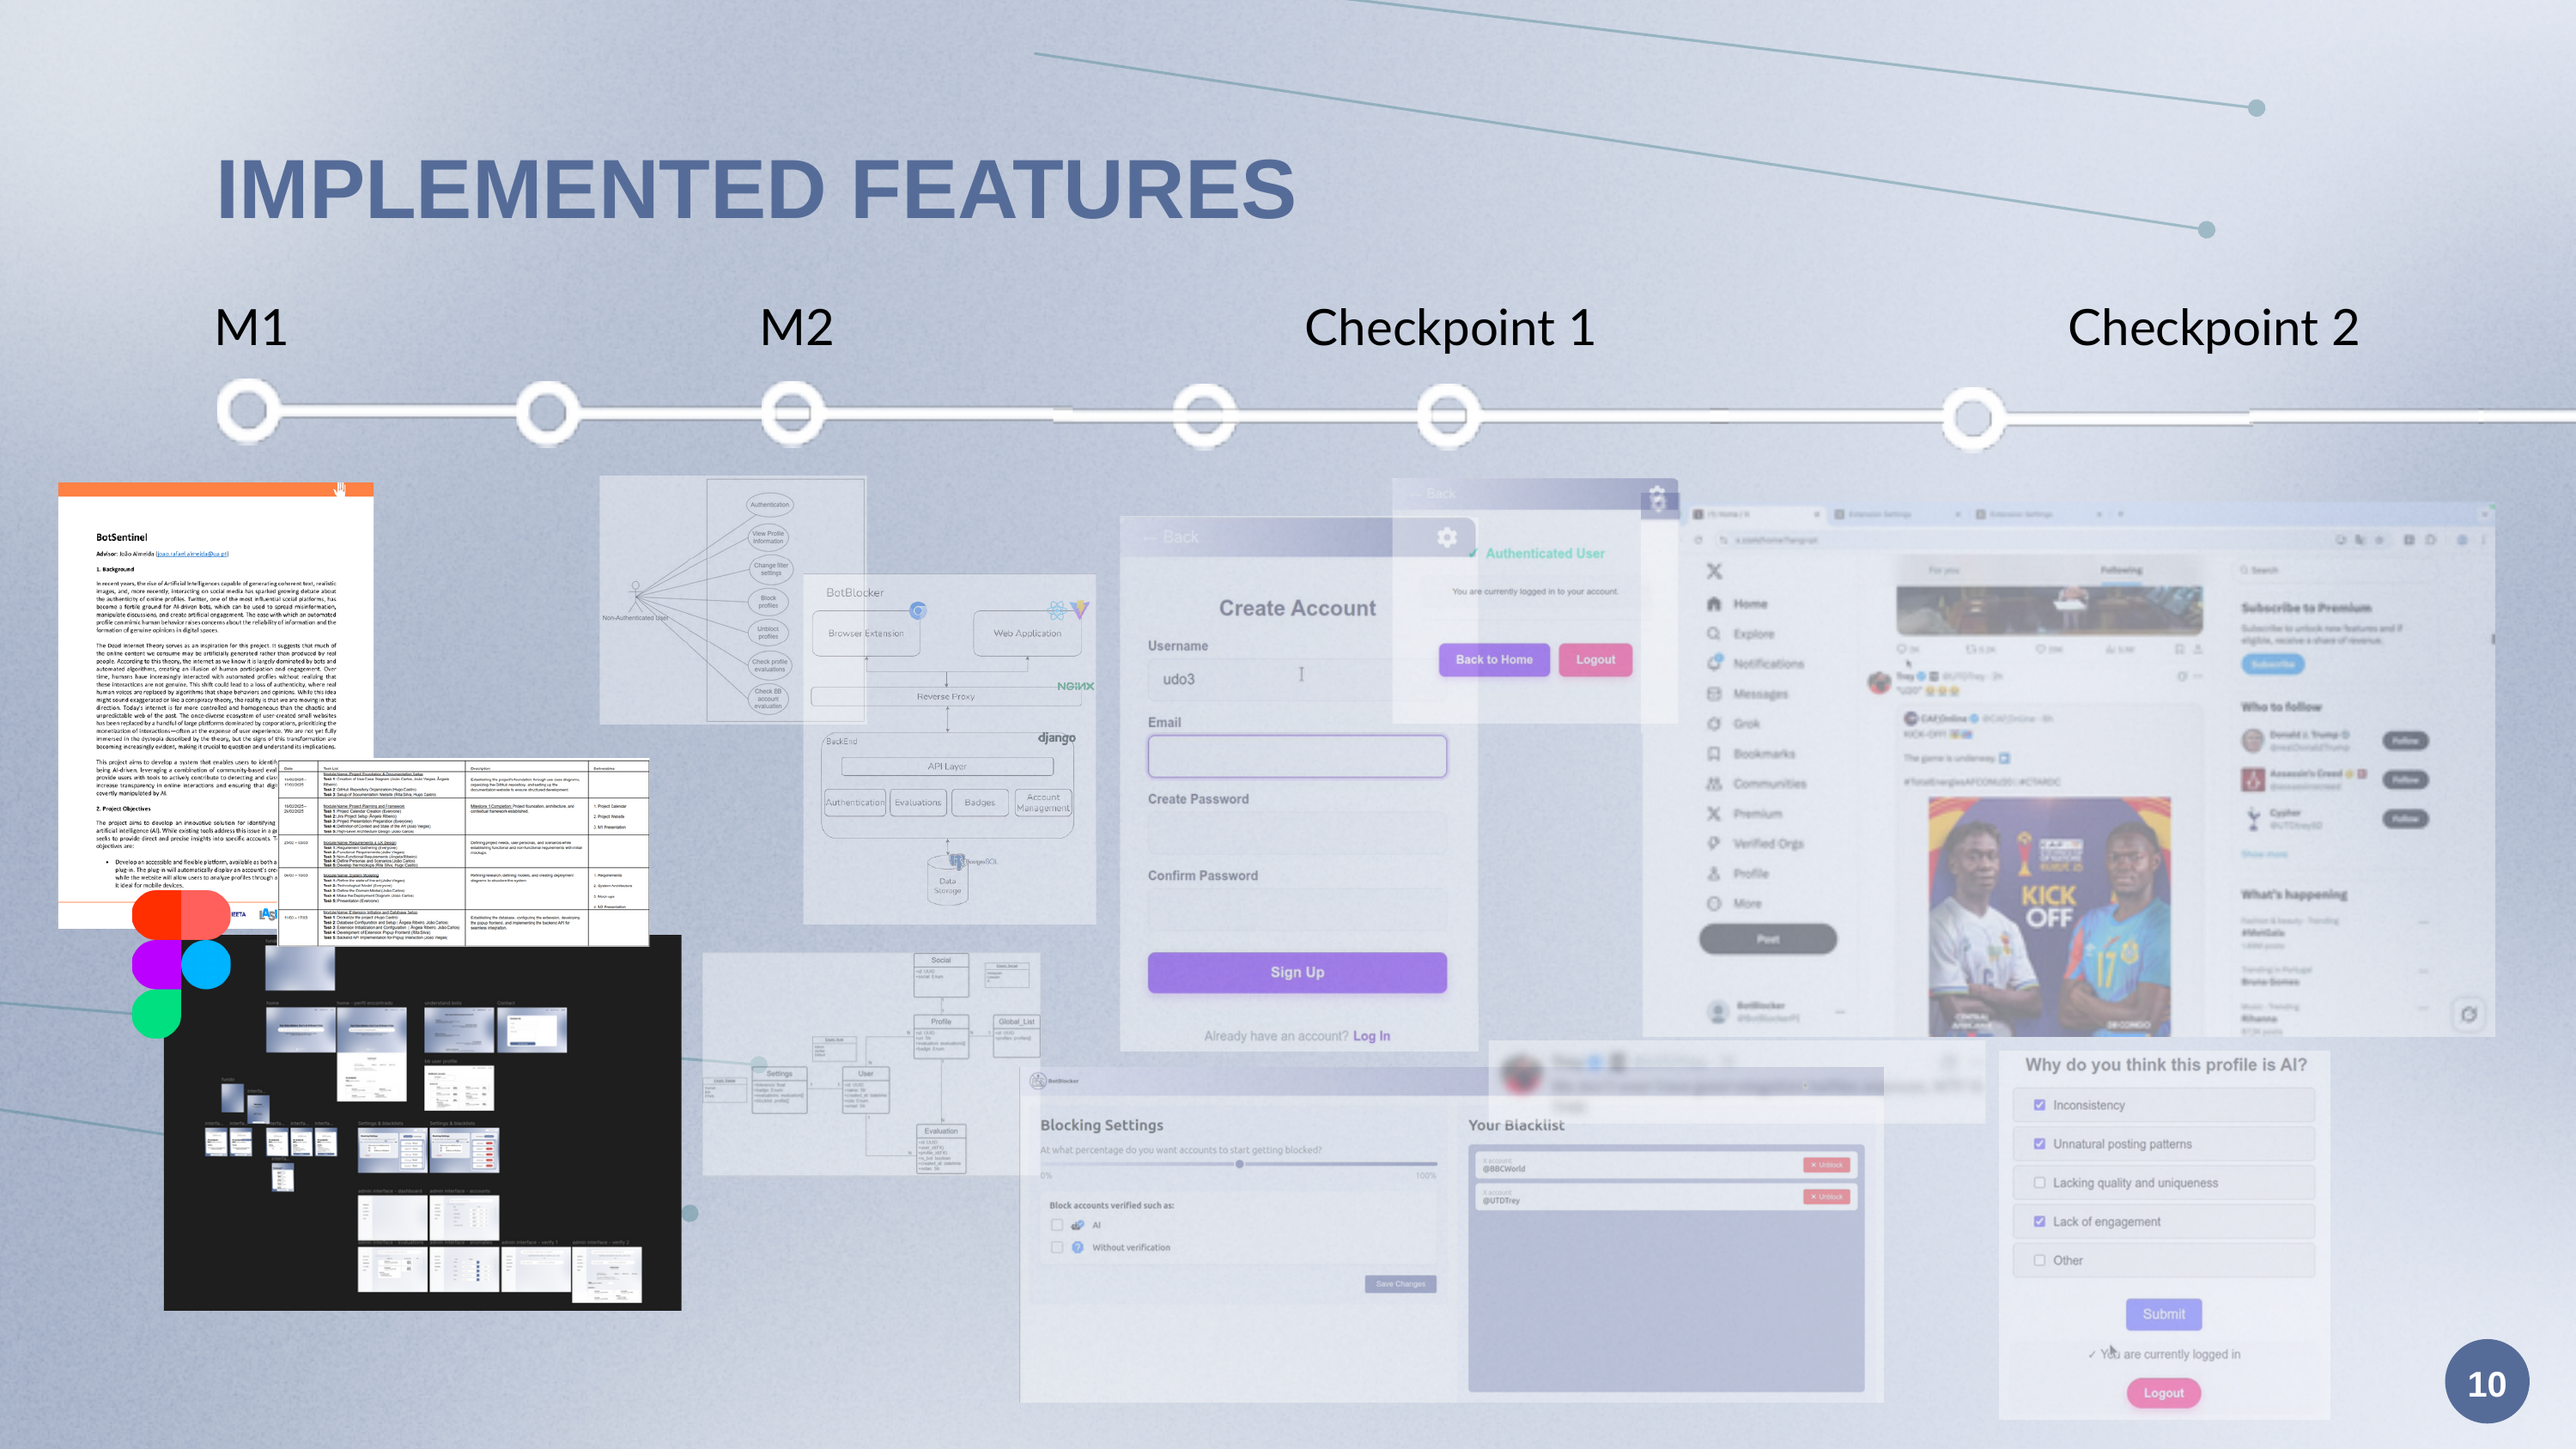

IMPLEMENTED FEATURES
M1
M2
Checkpoint 1
Checkpoint 2

10